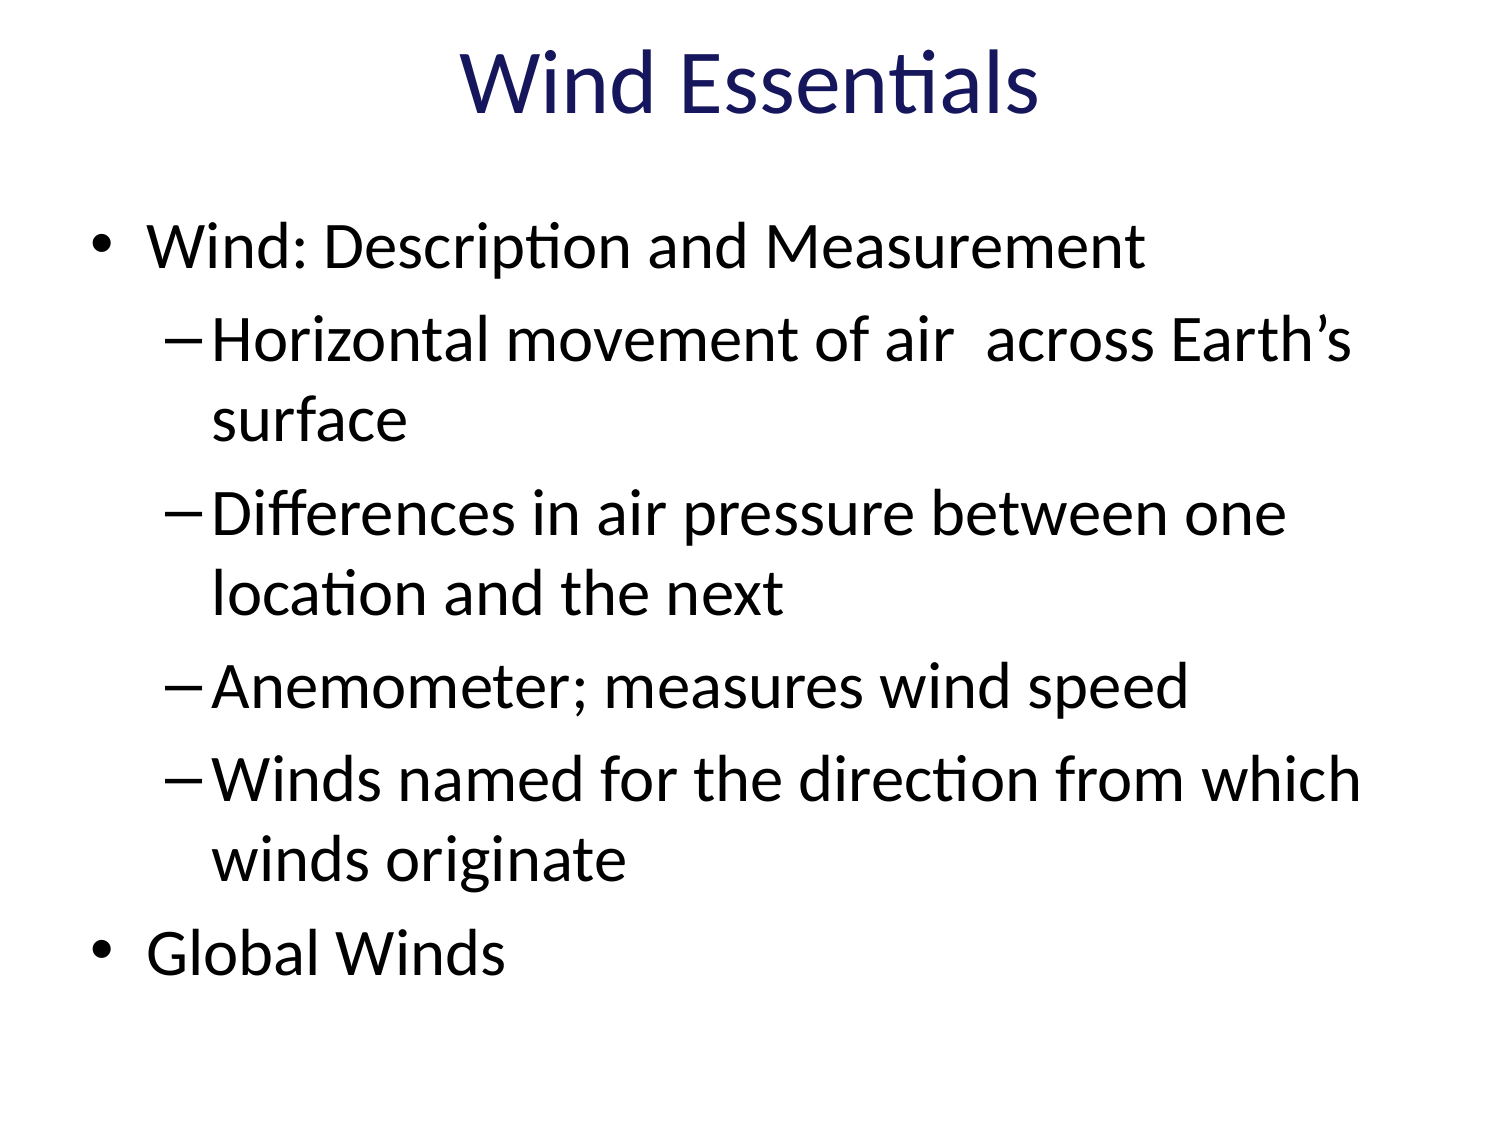

# Wind Essentials
Wind: Description and Measurement
Horizontal movement of air  across Earth’s surface
Differences in air pressure between one location and the next
Anemometer; measures wind speed
Winds named for the direction from which winds originate
Global Winds